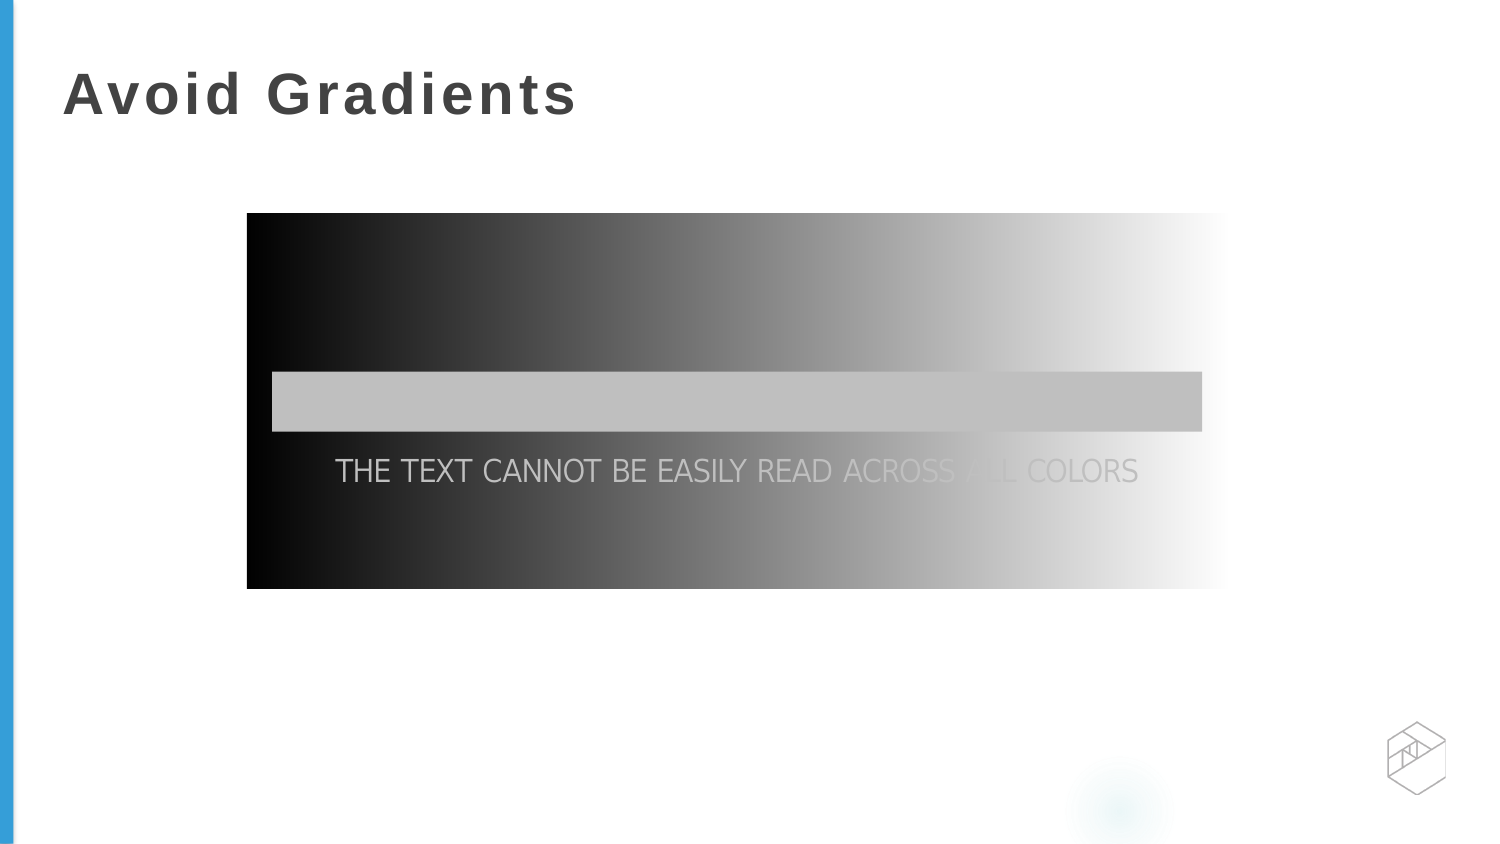

# Avoid Gradients

THE TEXT CANNOT BE EASILY READ ACROSS ALL COLORS